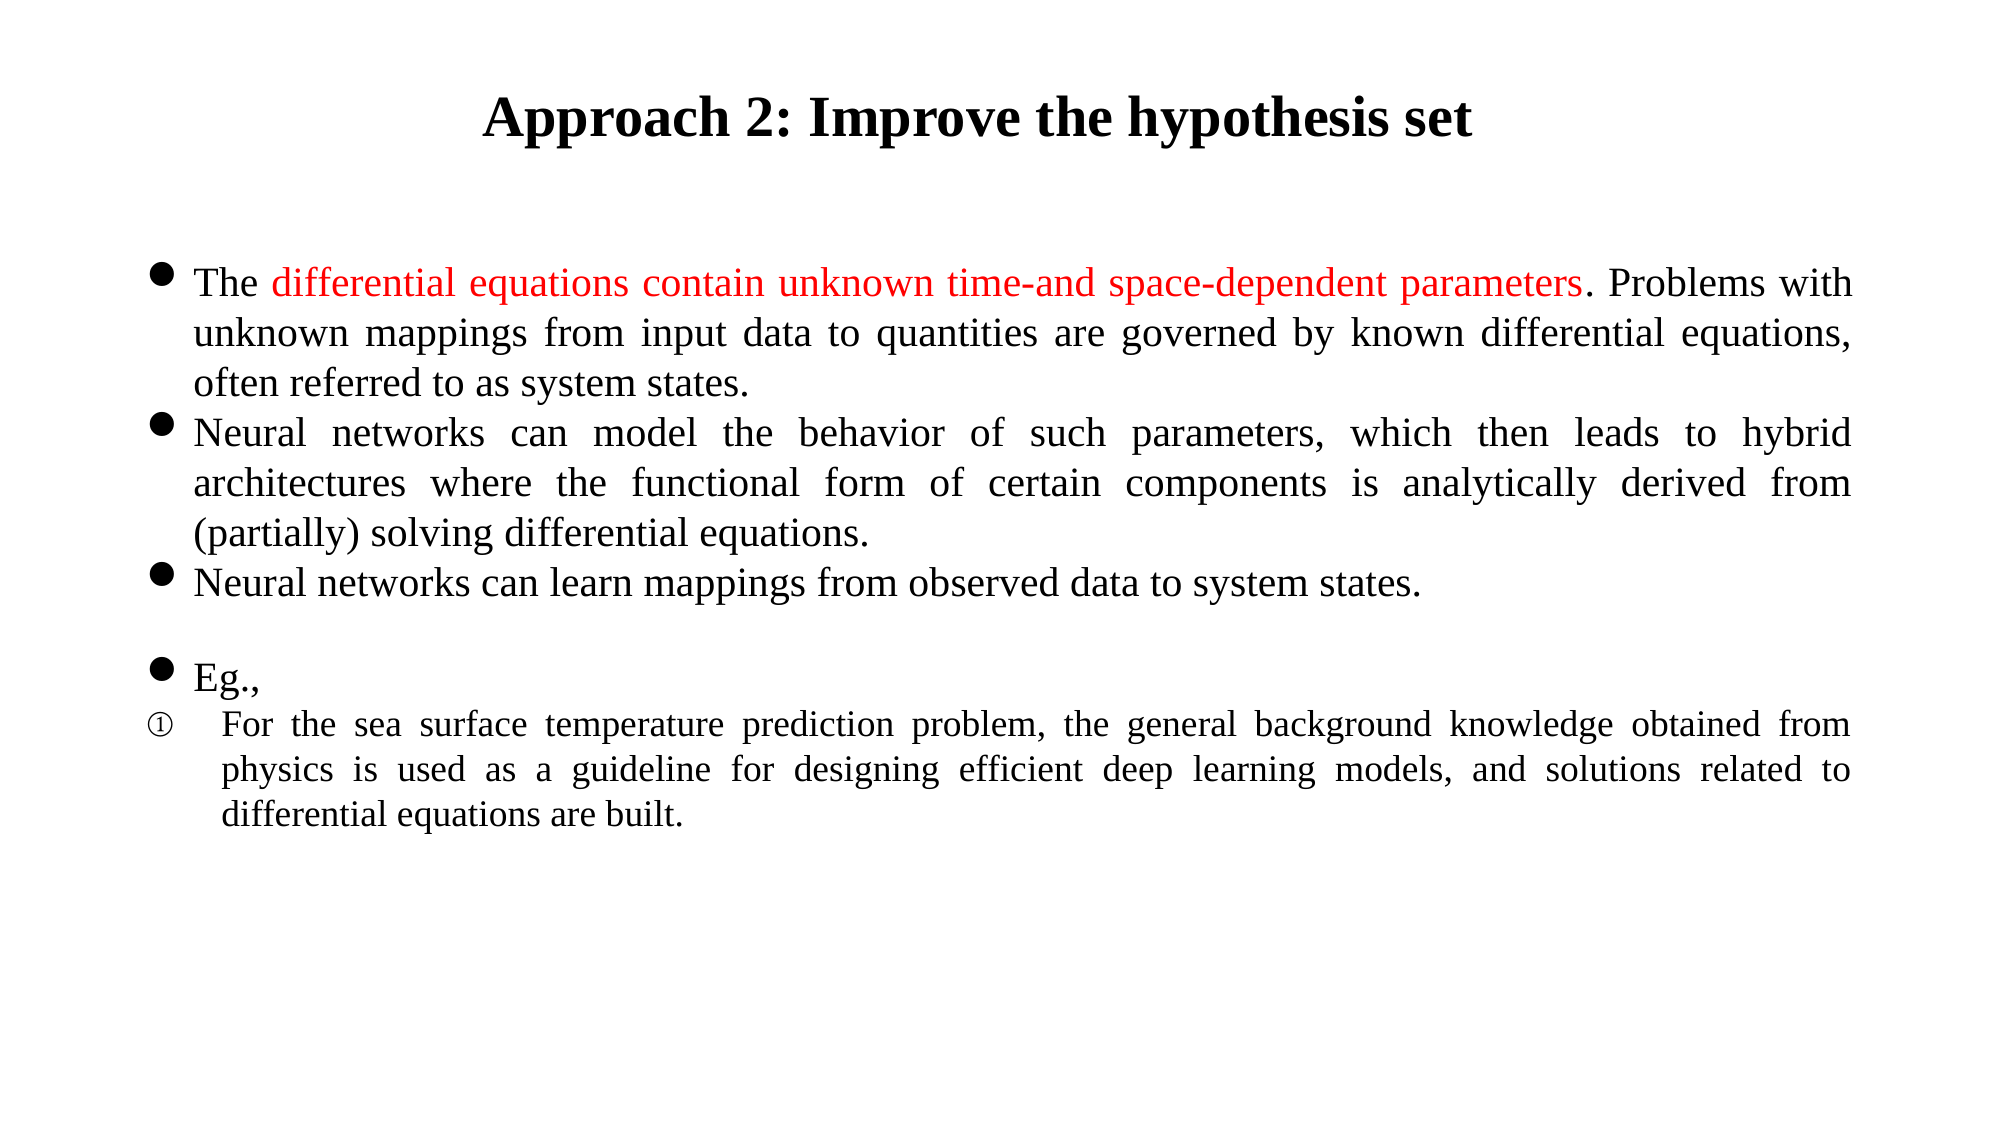

Approach 2: Improve the hypothesis set
The differential equations contain unknown time-and space-dependent parameters. Problems with unknown mappings from input data to quantities are governed by known differential equations, often referred to as system states.
Neural networks can model the behavior of such parameters, which then leads to hybrid architectures where the functional form of certain components is analytically derived from (partially) solving differential equations.
Neural networks can learn mappings from observed data to system states.

Eg.,
For the sea surface temperature prediction problem, the general background knowledge obtained from physics is used as a guideline for designing efficient deep learning models, and solutions related to differential equations are built.